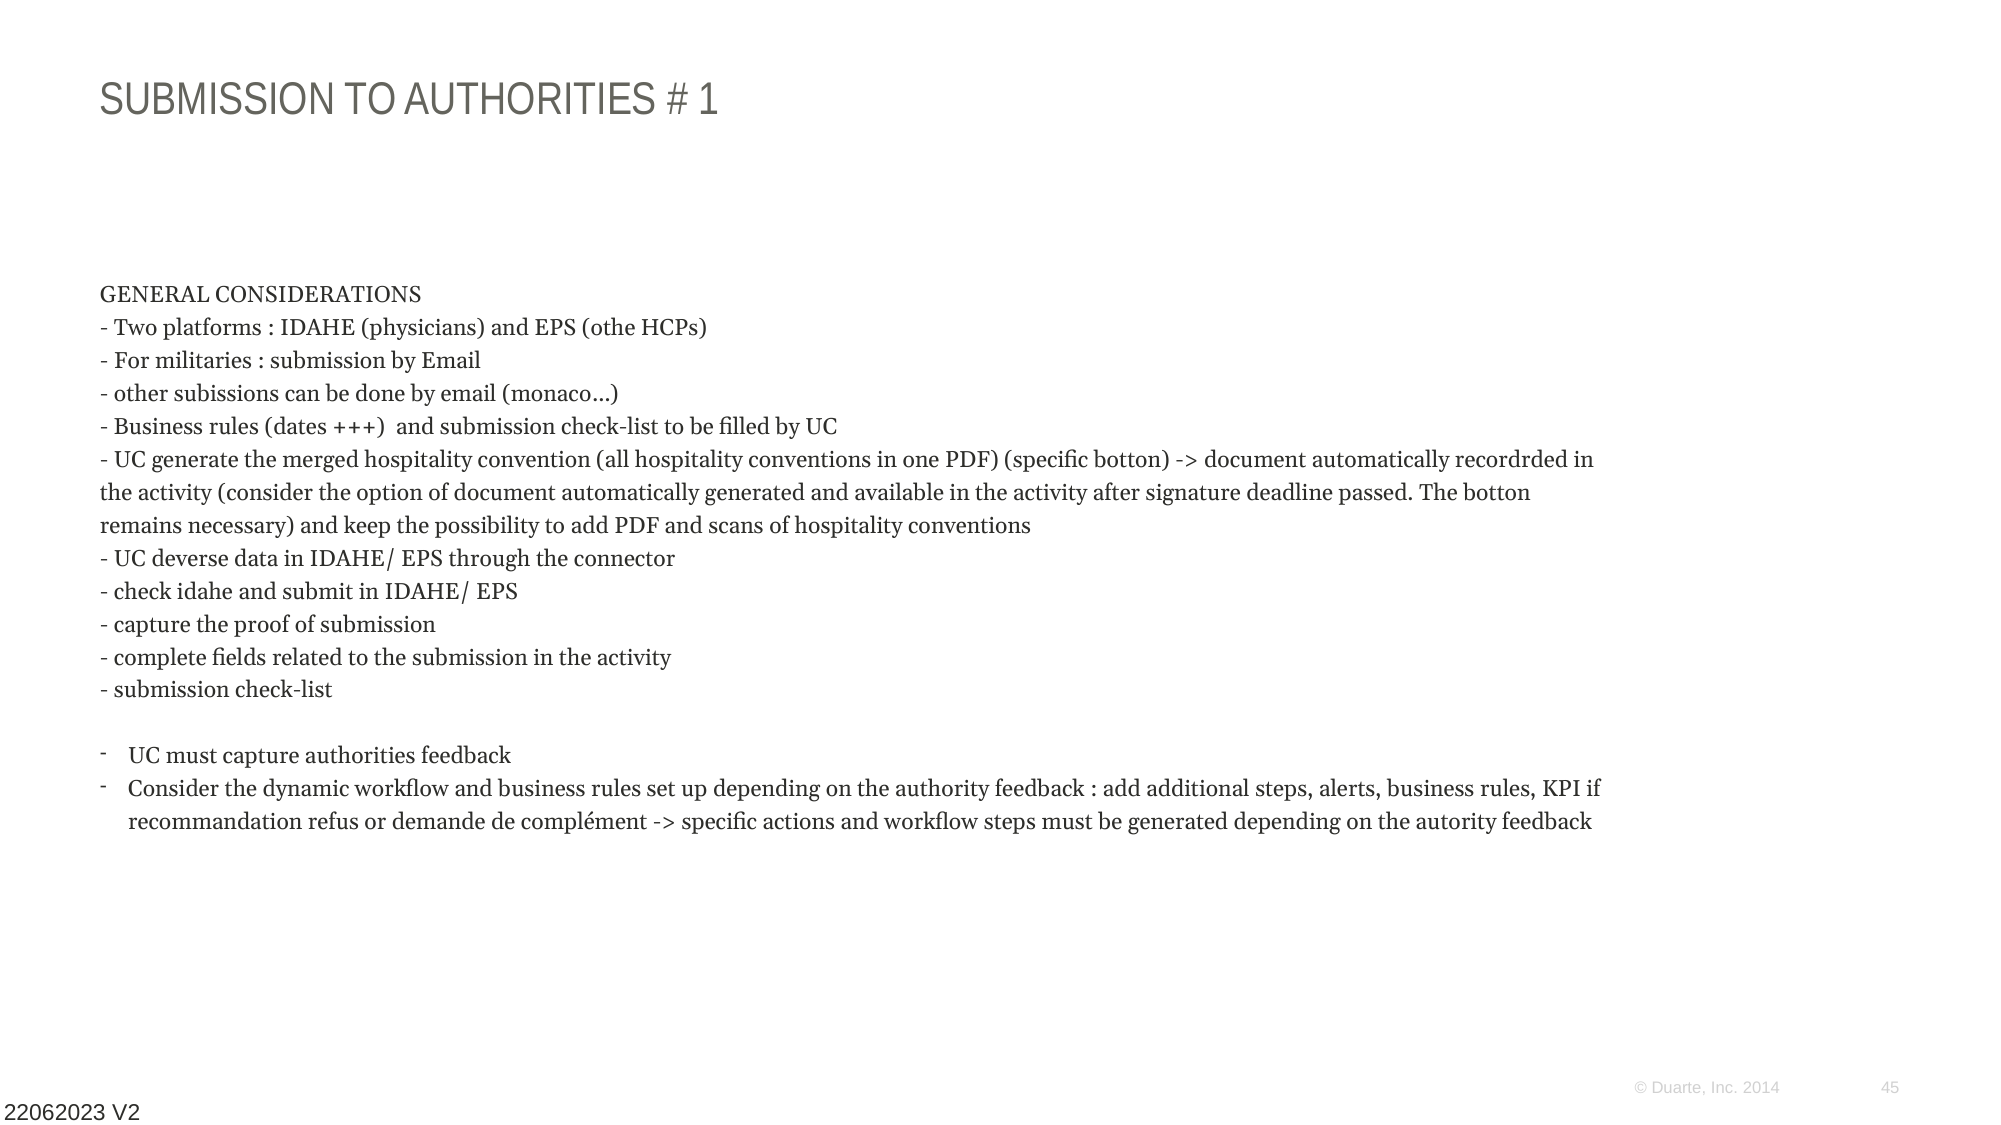

# Submission to authorities # 1

GENERAL CONSIDERATIONS
- Two platforms : IDAHE (physicians) and EPS (othe HCPs)
- For militaries : submission by Email
- other subissions can be done by email (monaco…)
- Business rules (dates +++)  and submission check-list to be filled by UC
- UC generate the merged hospitality convention (all hospitality conventions in one PDF) (specific botton) -> document automatically recordrded in the activity (consider the option of document automatically generated and available in the activity after signature deadline passed. The botton remains necessary) and keep the possibility to add PDF and scans of hospitality conventions
- UC deverse data in IDAHE/ EPS through the connector
- check idahe and submit in IDAHE/ EPS
- capture the proof of submission
- complete fields related to the submission in the activity
- submission check-list

UC must capture authorities feedback
Consider the dynamic workflow and business rules set up depending on the authority feedback : add additional steps, alerts, business rules, KPI if recommandation refus or demande de complément -> specific actions and workflow steps must be generated depending on the autority feedback